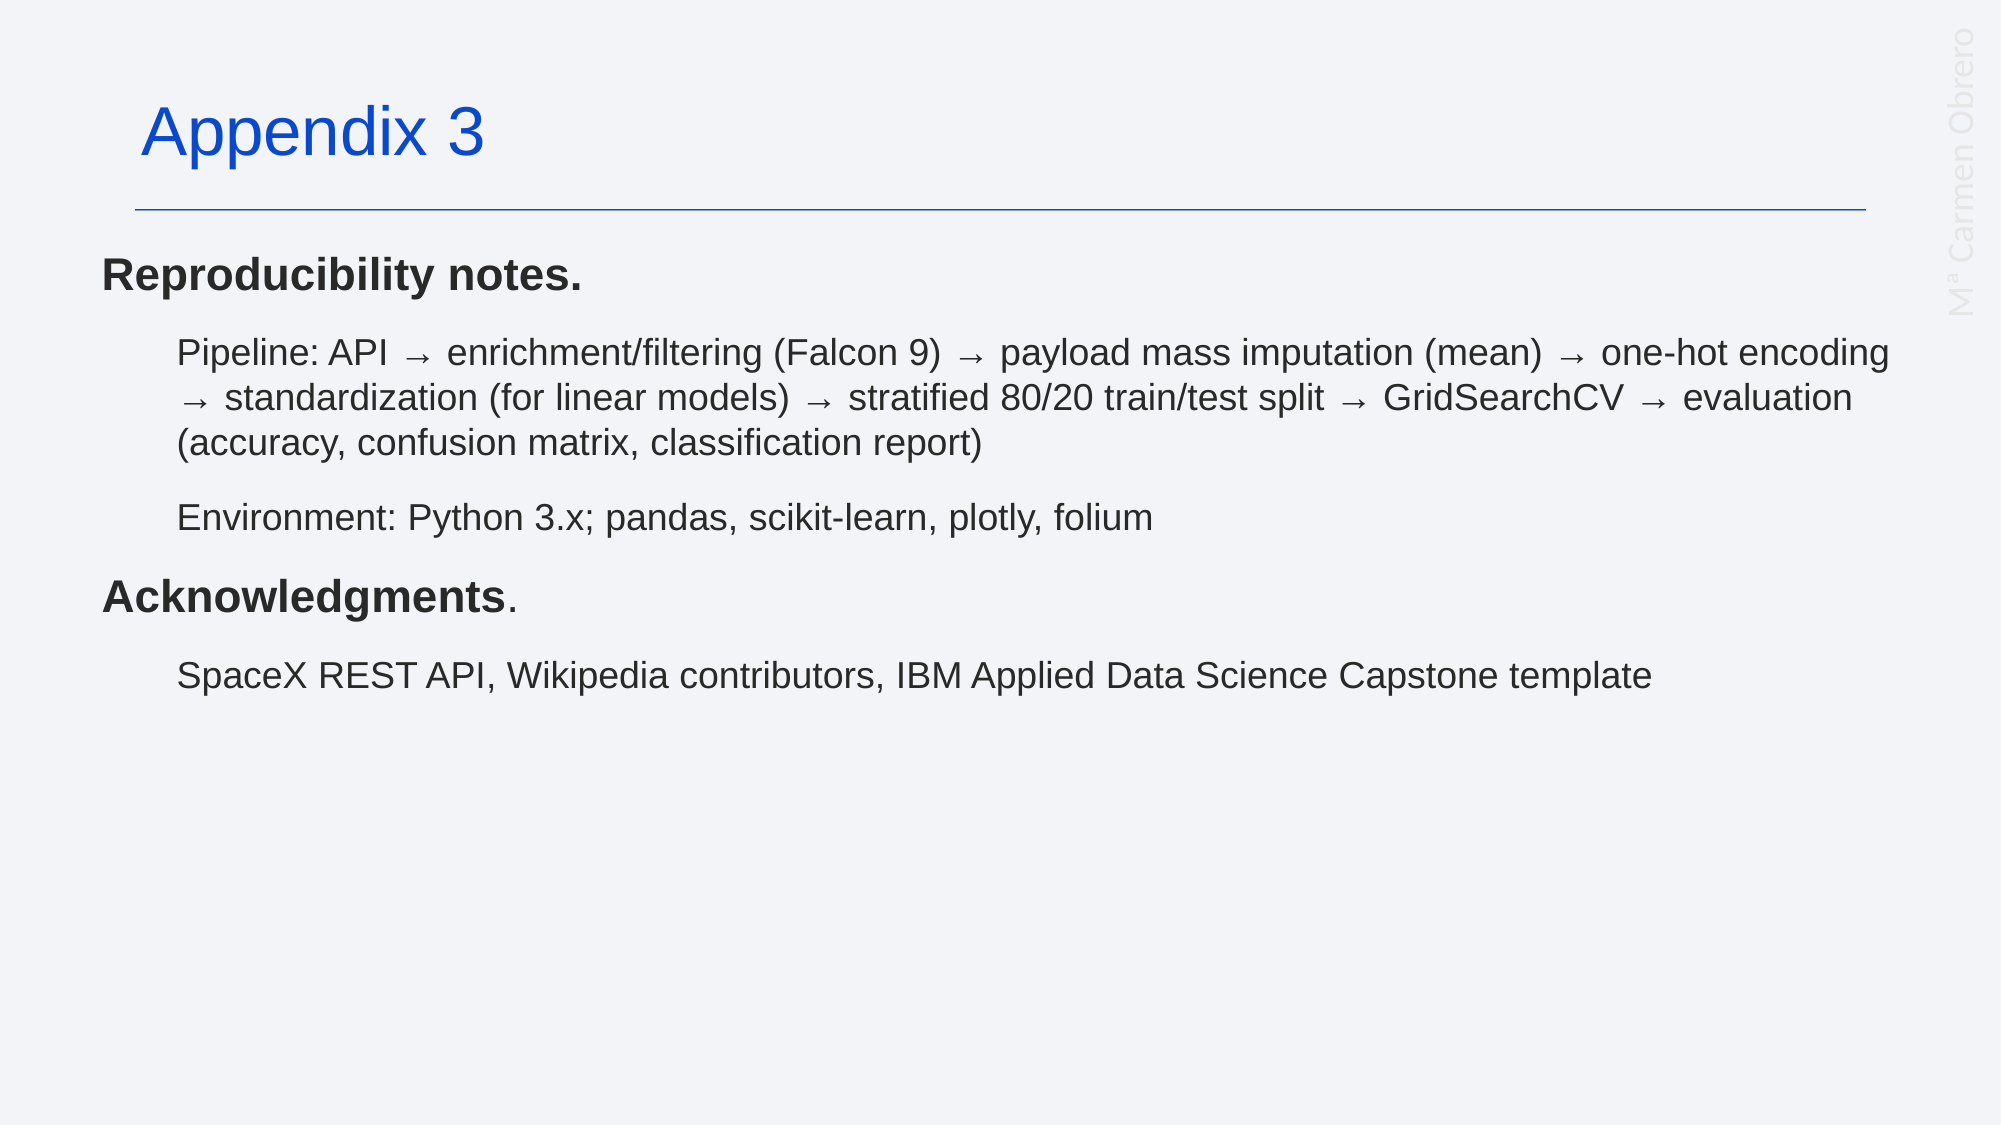

Appendix 3
Reproducibility notes.
Pipeline: API → enrichment/filtering (Falcon 9) → payload mass imputation (mean) → one-hot encoding → standardization (for linear models) → stratified 80/20 train/test split → GridSearchCV → evaluation (accuracy, confusion matrix, classification report)
Environment: Python 3.x; pandas, scikit-learn, plotly, folium
Acknowledgments.
SpaceX REST API, Wikipedia contributors, IBM Applied Data Science Capstone template